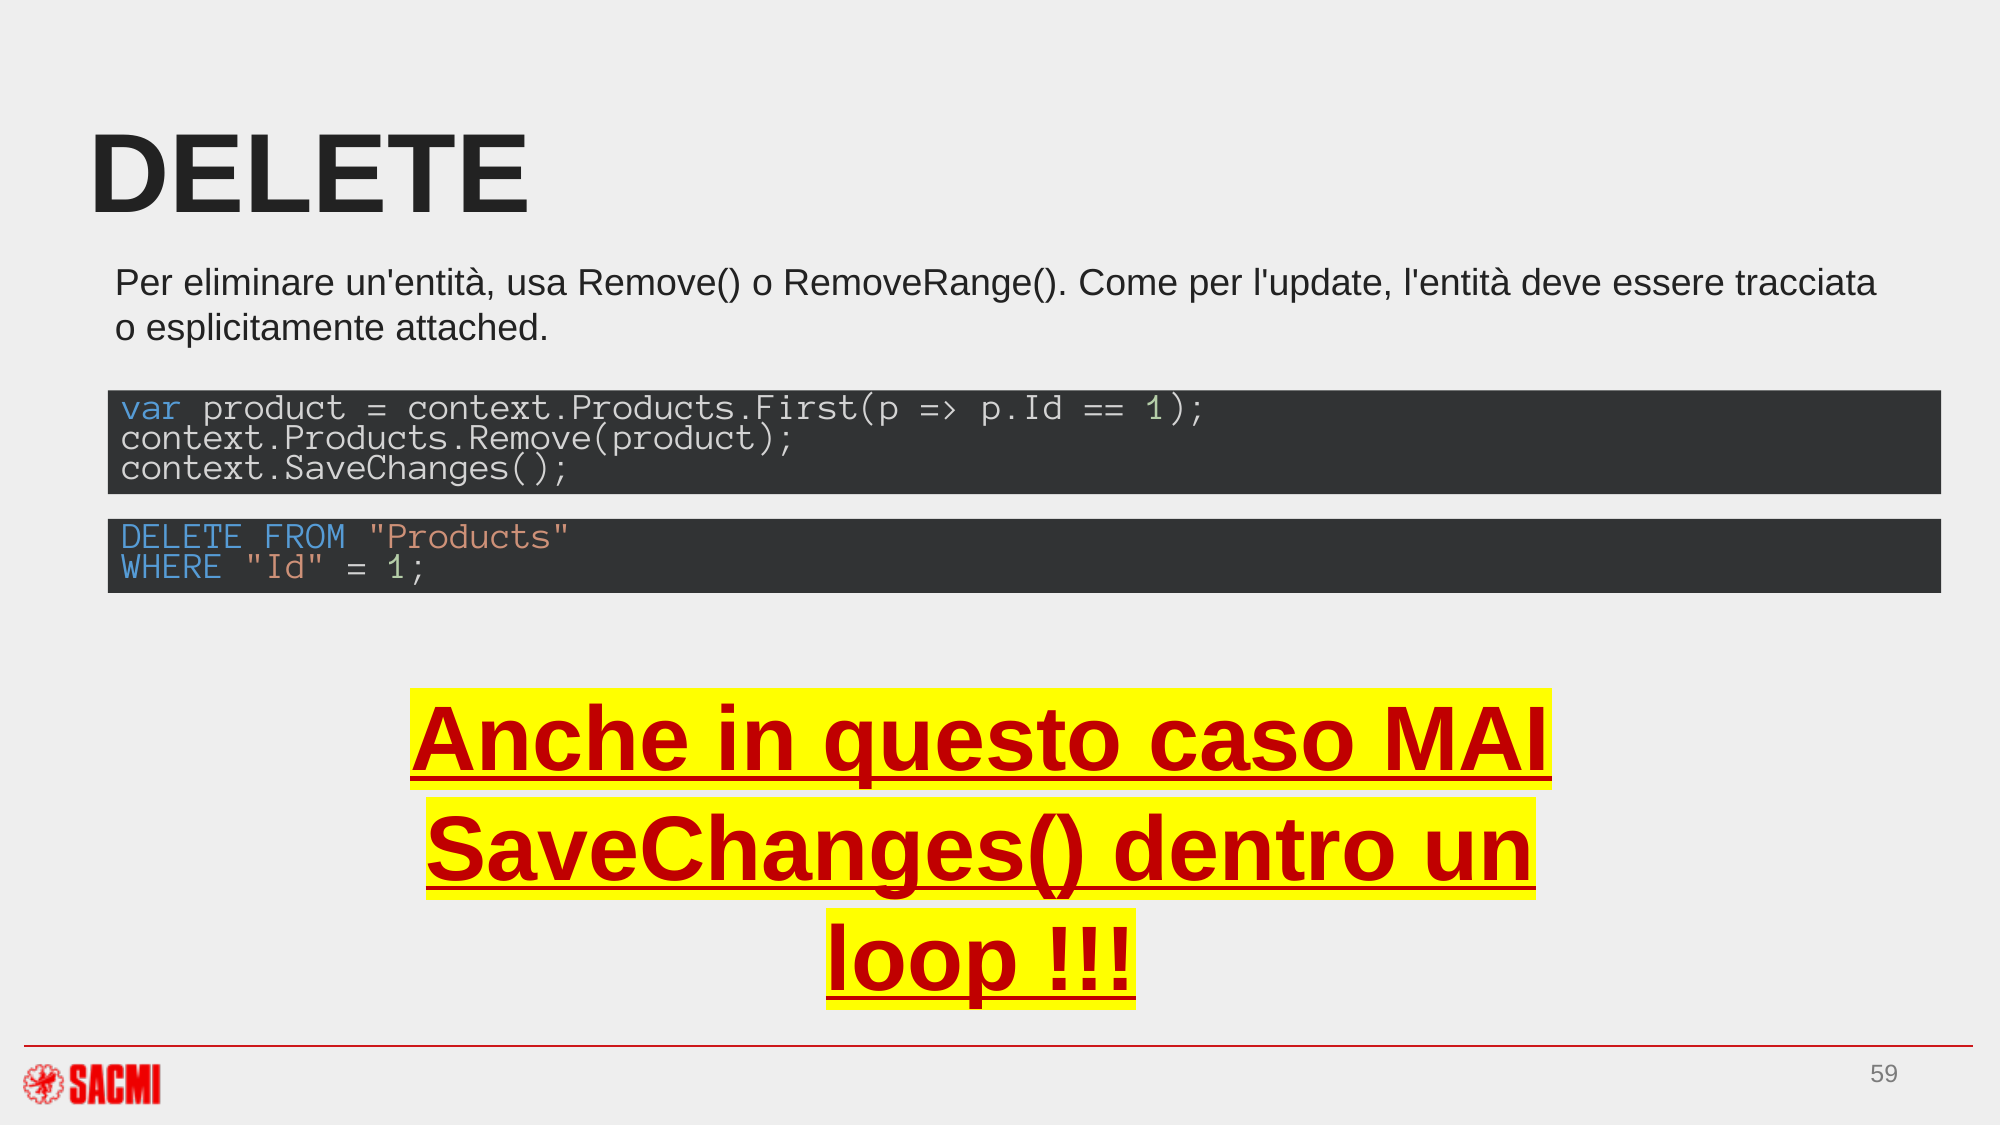

# DELETE

Per eliminare un'entità, usa Remove() o RemoveRange(). Come per l'update, l'entità deve essere tracciata o esplicitamente attached.

var product = context.Products.First(p => p.Id == 1);
context.Products.Remove(product);
context.SaveChanges();
DELETE FROM "Products"
WHERE "Id" = 1;

Anche in questo caso MAI SaveChanges() dentro un loop !!!
59